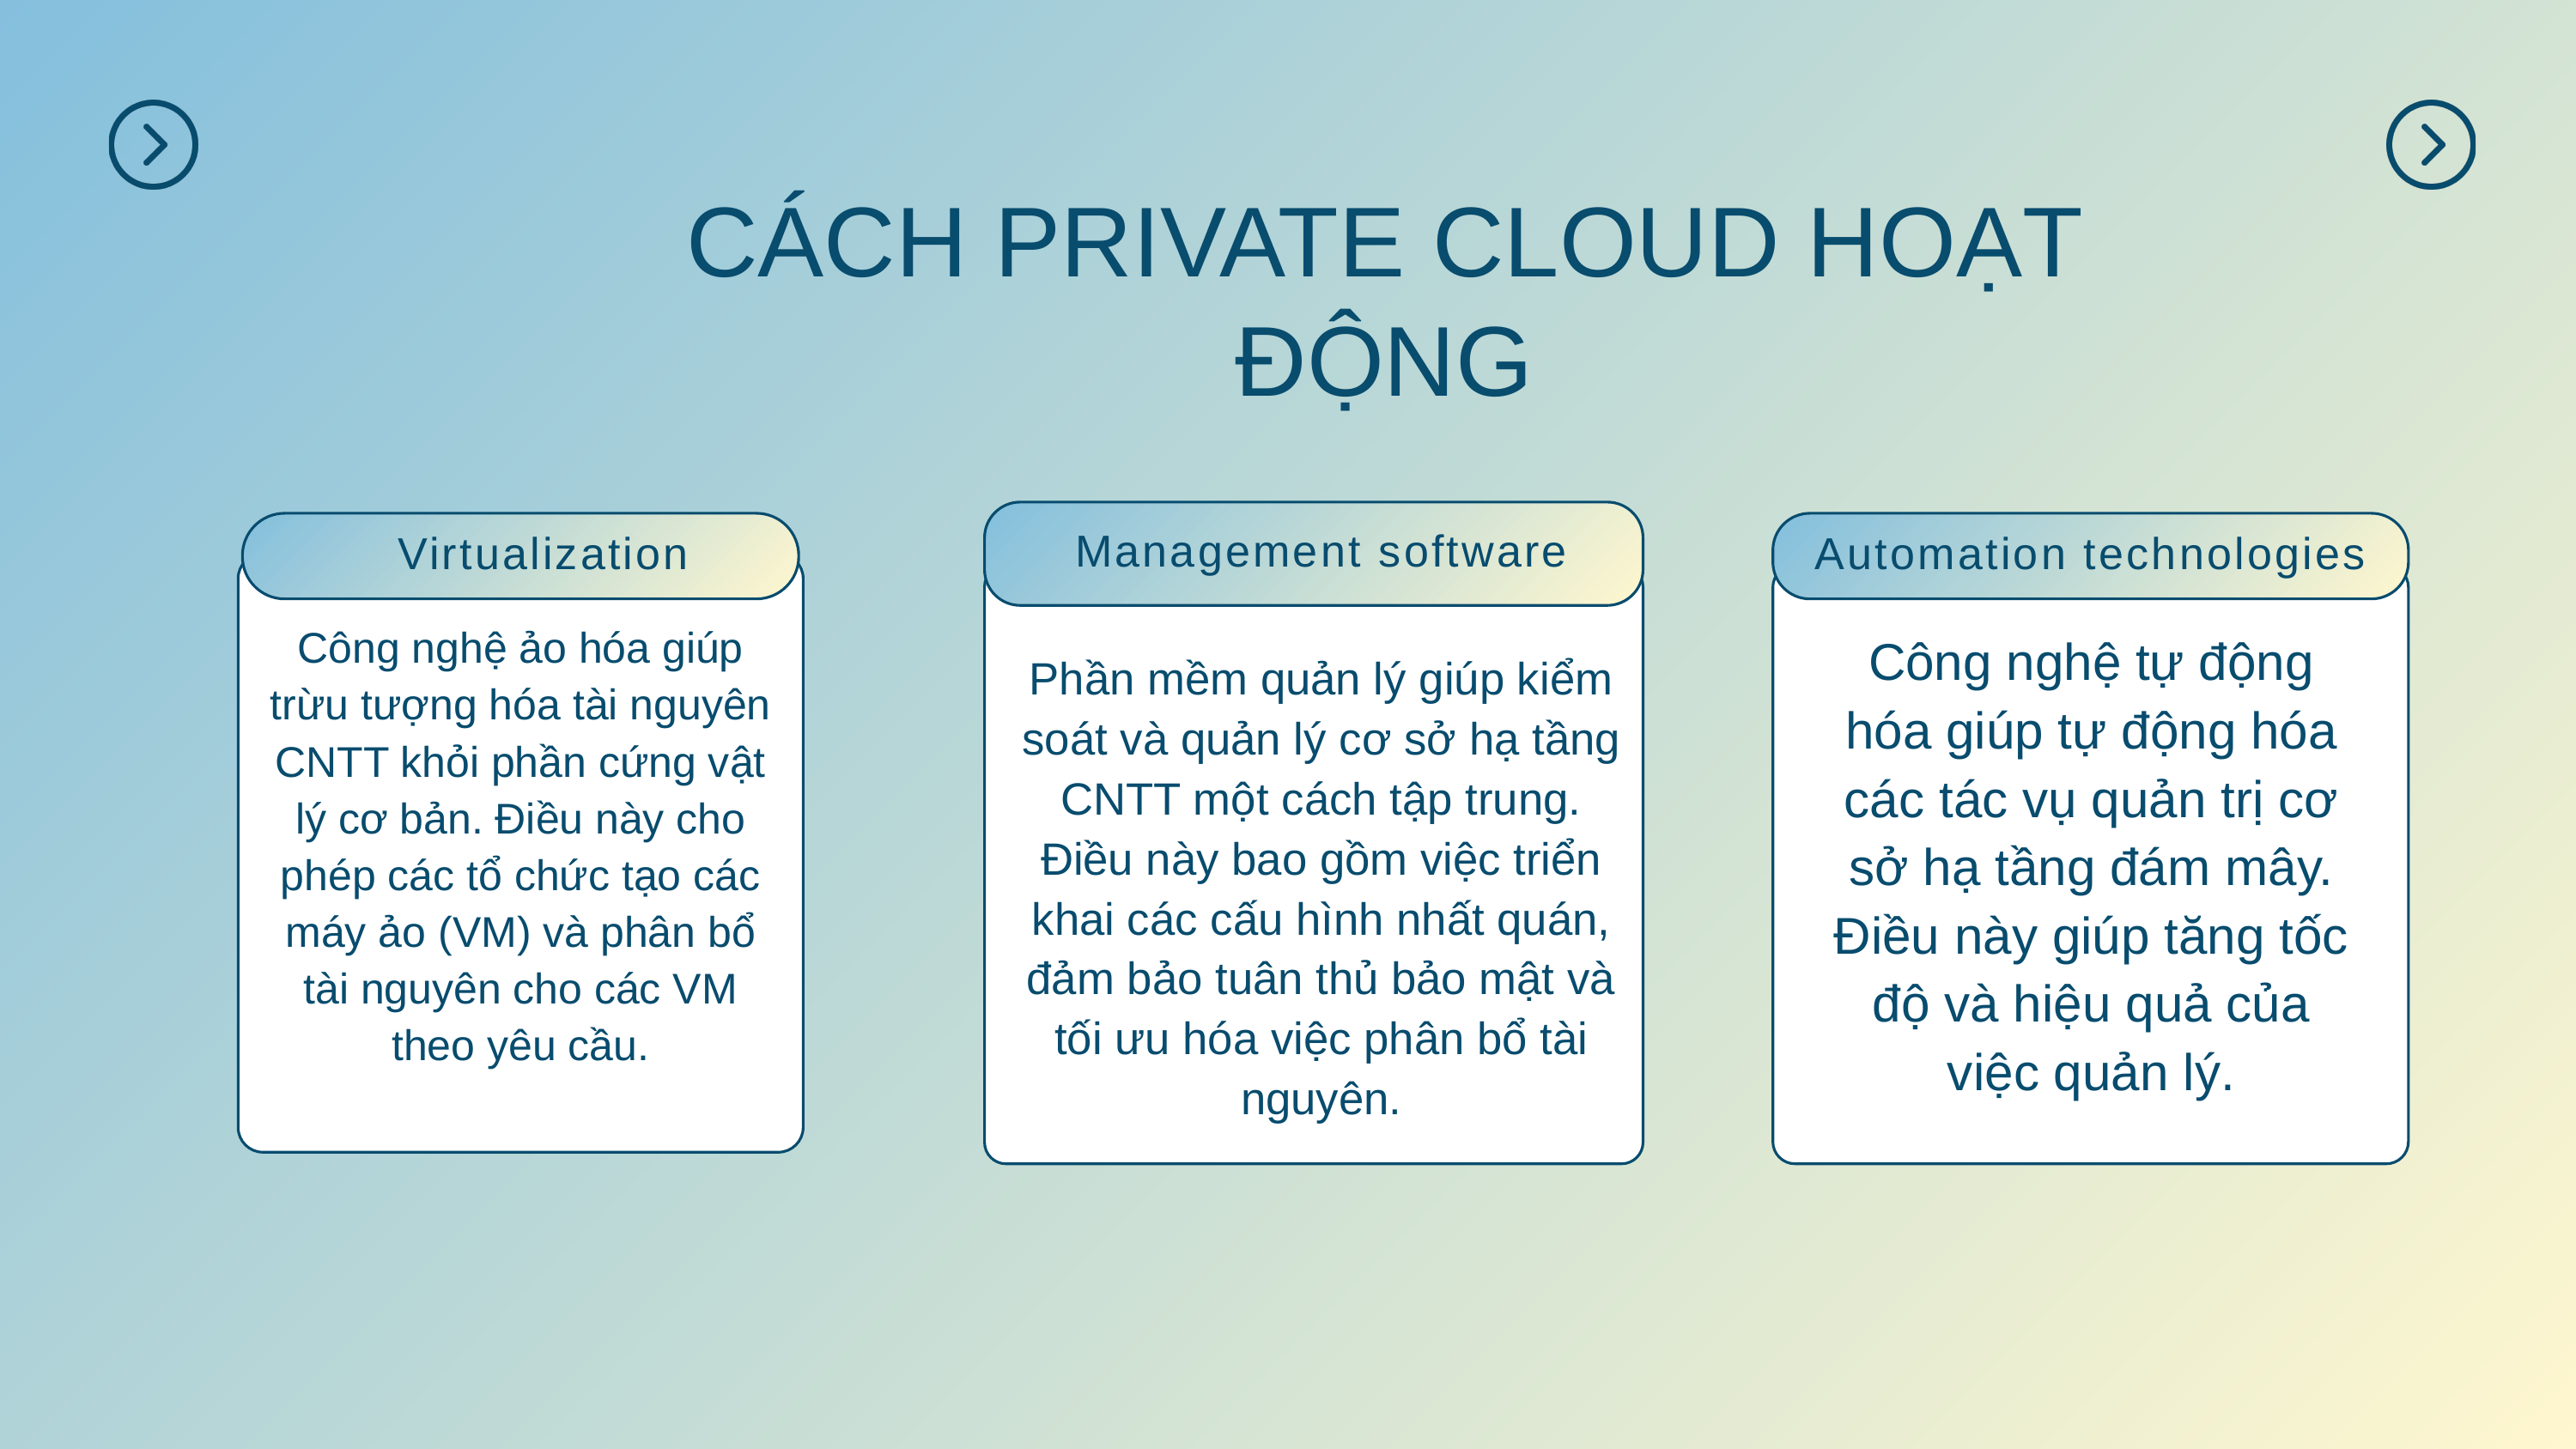

CÁCH PRIVATE CLOUD HOẠT ĐỘNG

 Management software

   Virtualization

Automation technologies

Công nghệ ảo hóa giúp trừu tượng hóa tài nguyên CNTT khỏi phần cứng vật lý cơ bản. Điều này cho phép các tổ chức tạo các máy ảo (VM) và phân bổ tài nguyên cho các VM theo yêu cầu.
Công nghệ tự động hóa giúp tự động hóa các tác vụ quản trị cơ sở hạ tầng đám mây. Điều này giúp tăng tốc độ và hiệu quả của việc quản lý.
Phần mềm quản lý giúp kiểm soát và quản lý cơ sở hạ tầng CNTT một cách tập trung. Điều này bao gồm việc triển khai các cấu hình nhất quán, đảm bảo tuân thủ bảo mật và tối ưu hóa việc phân bổ tài nguyên.